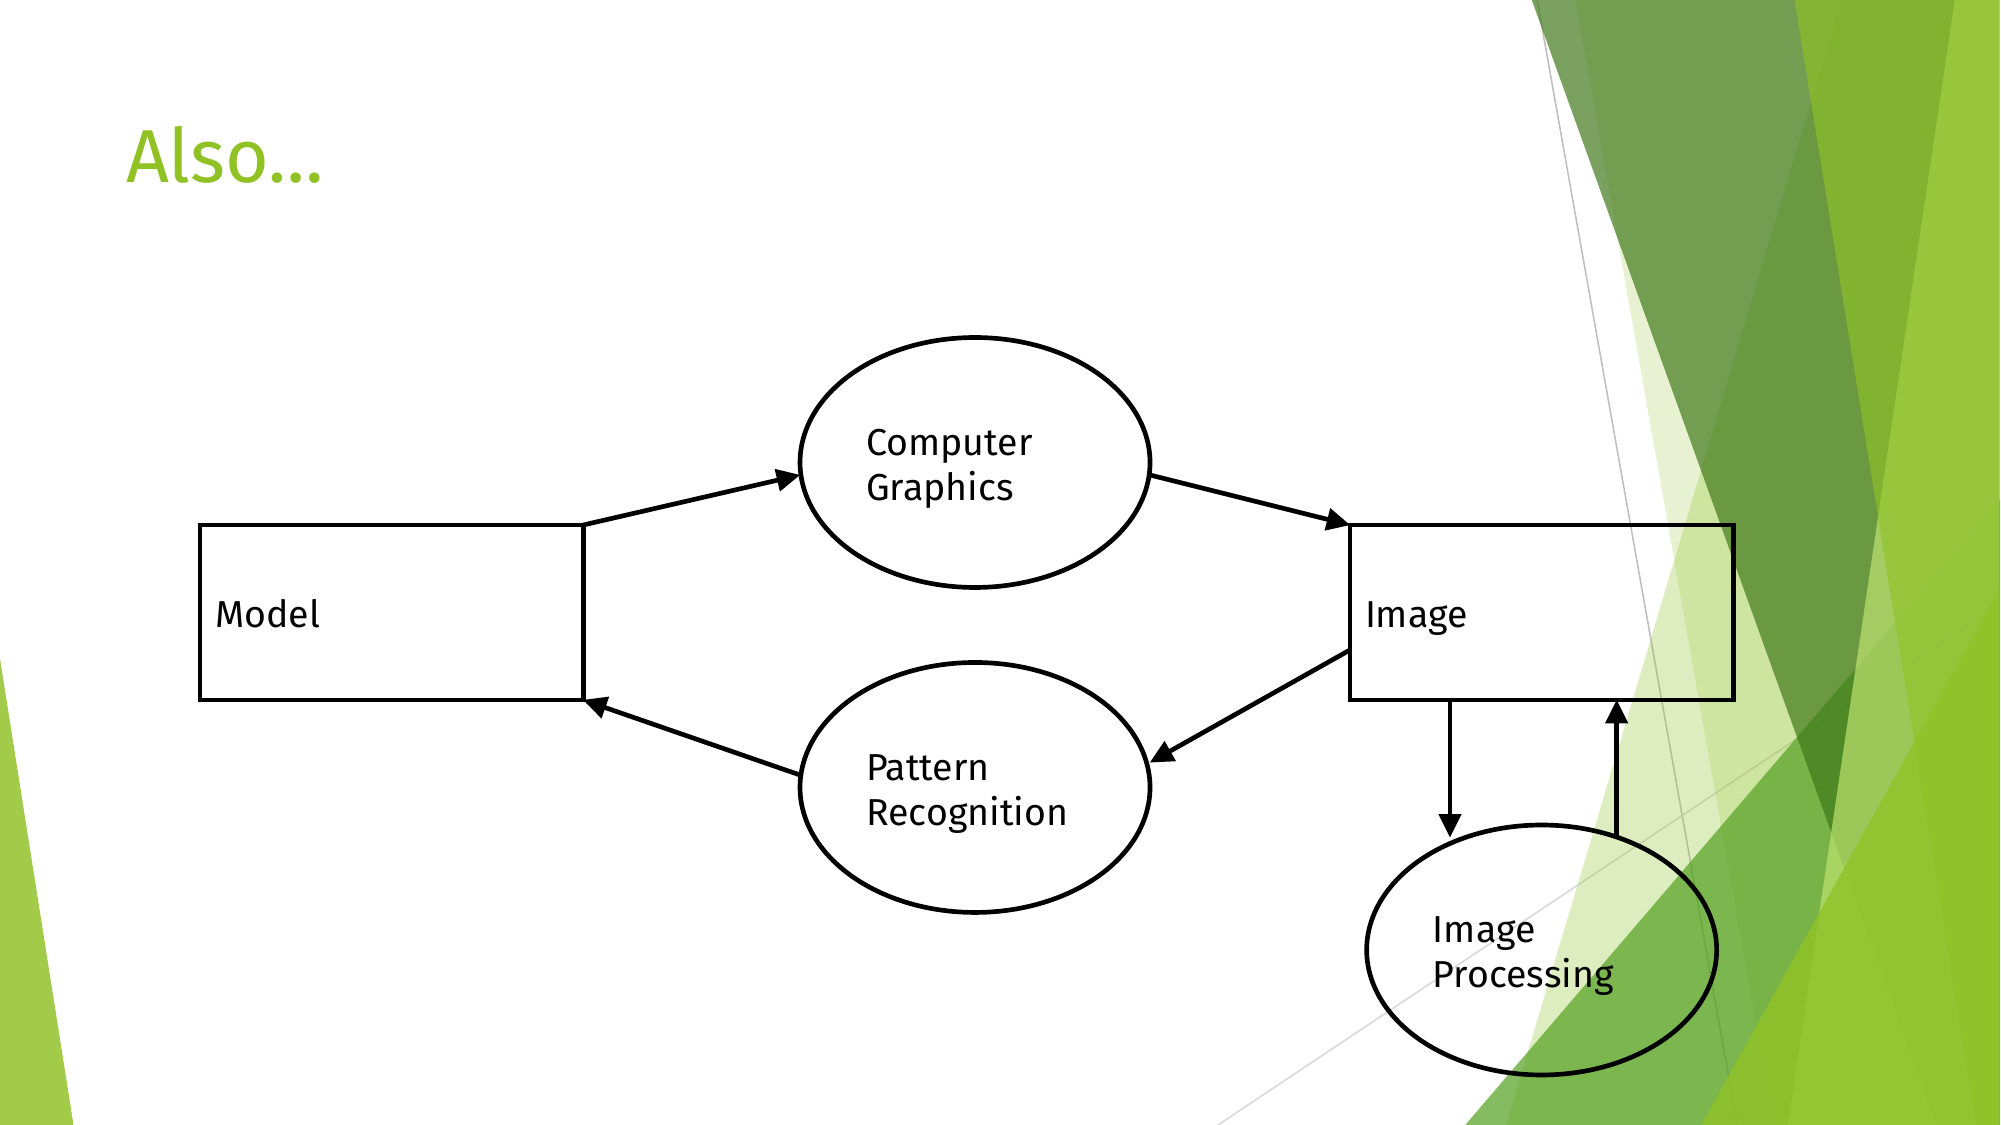

# Also…
Computer
Graphics
Model
Image
Pattern
Recognition
Image
Processing